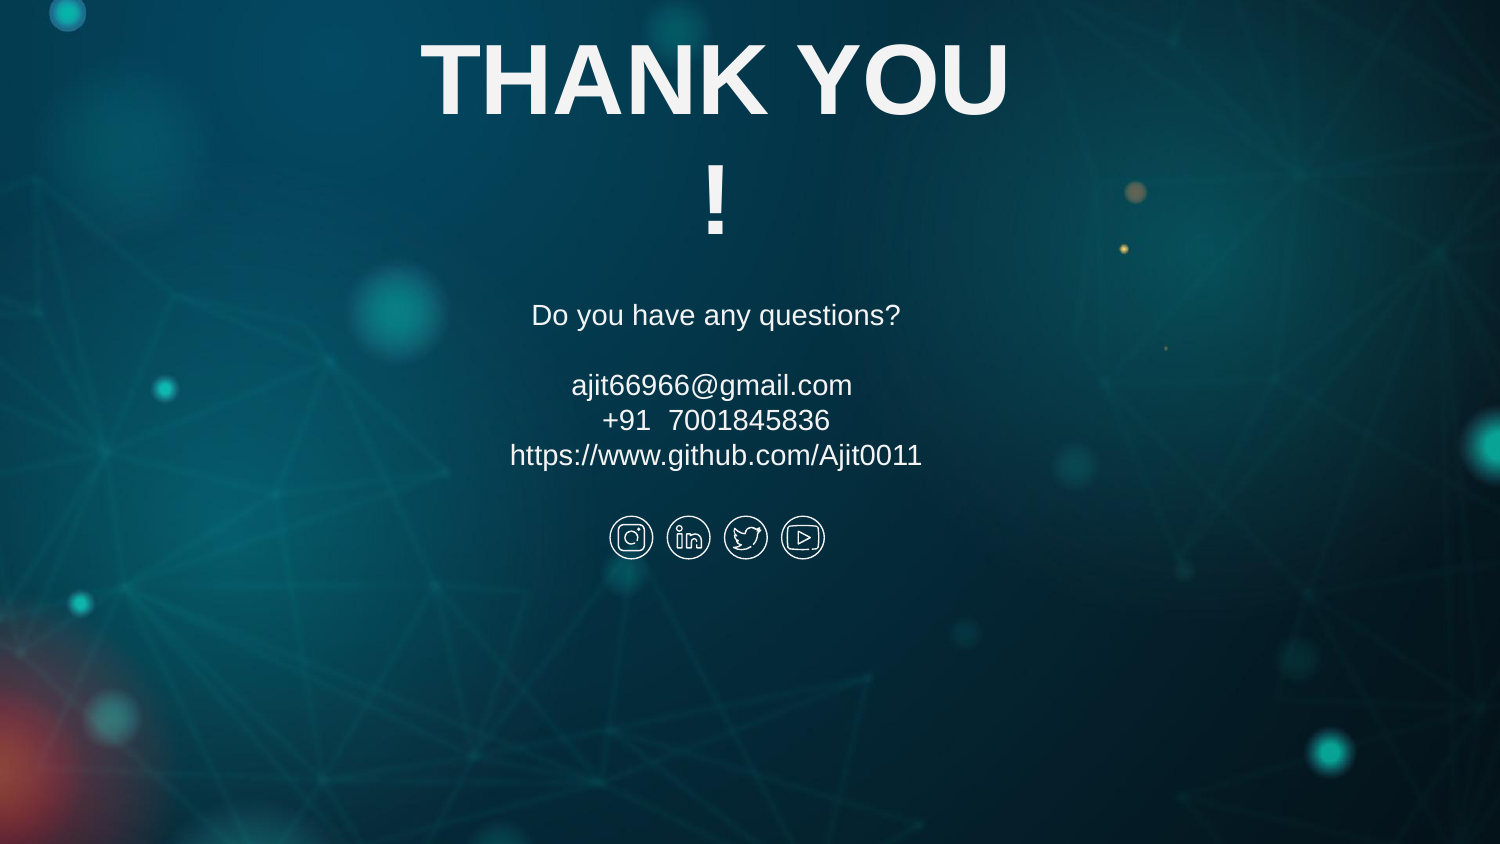

THANK YOU
!
Do you have any questions?

ajit66966@gmail.com
+91  7001845836
https://www.github.com/Ajit0011